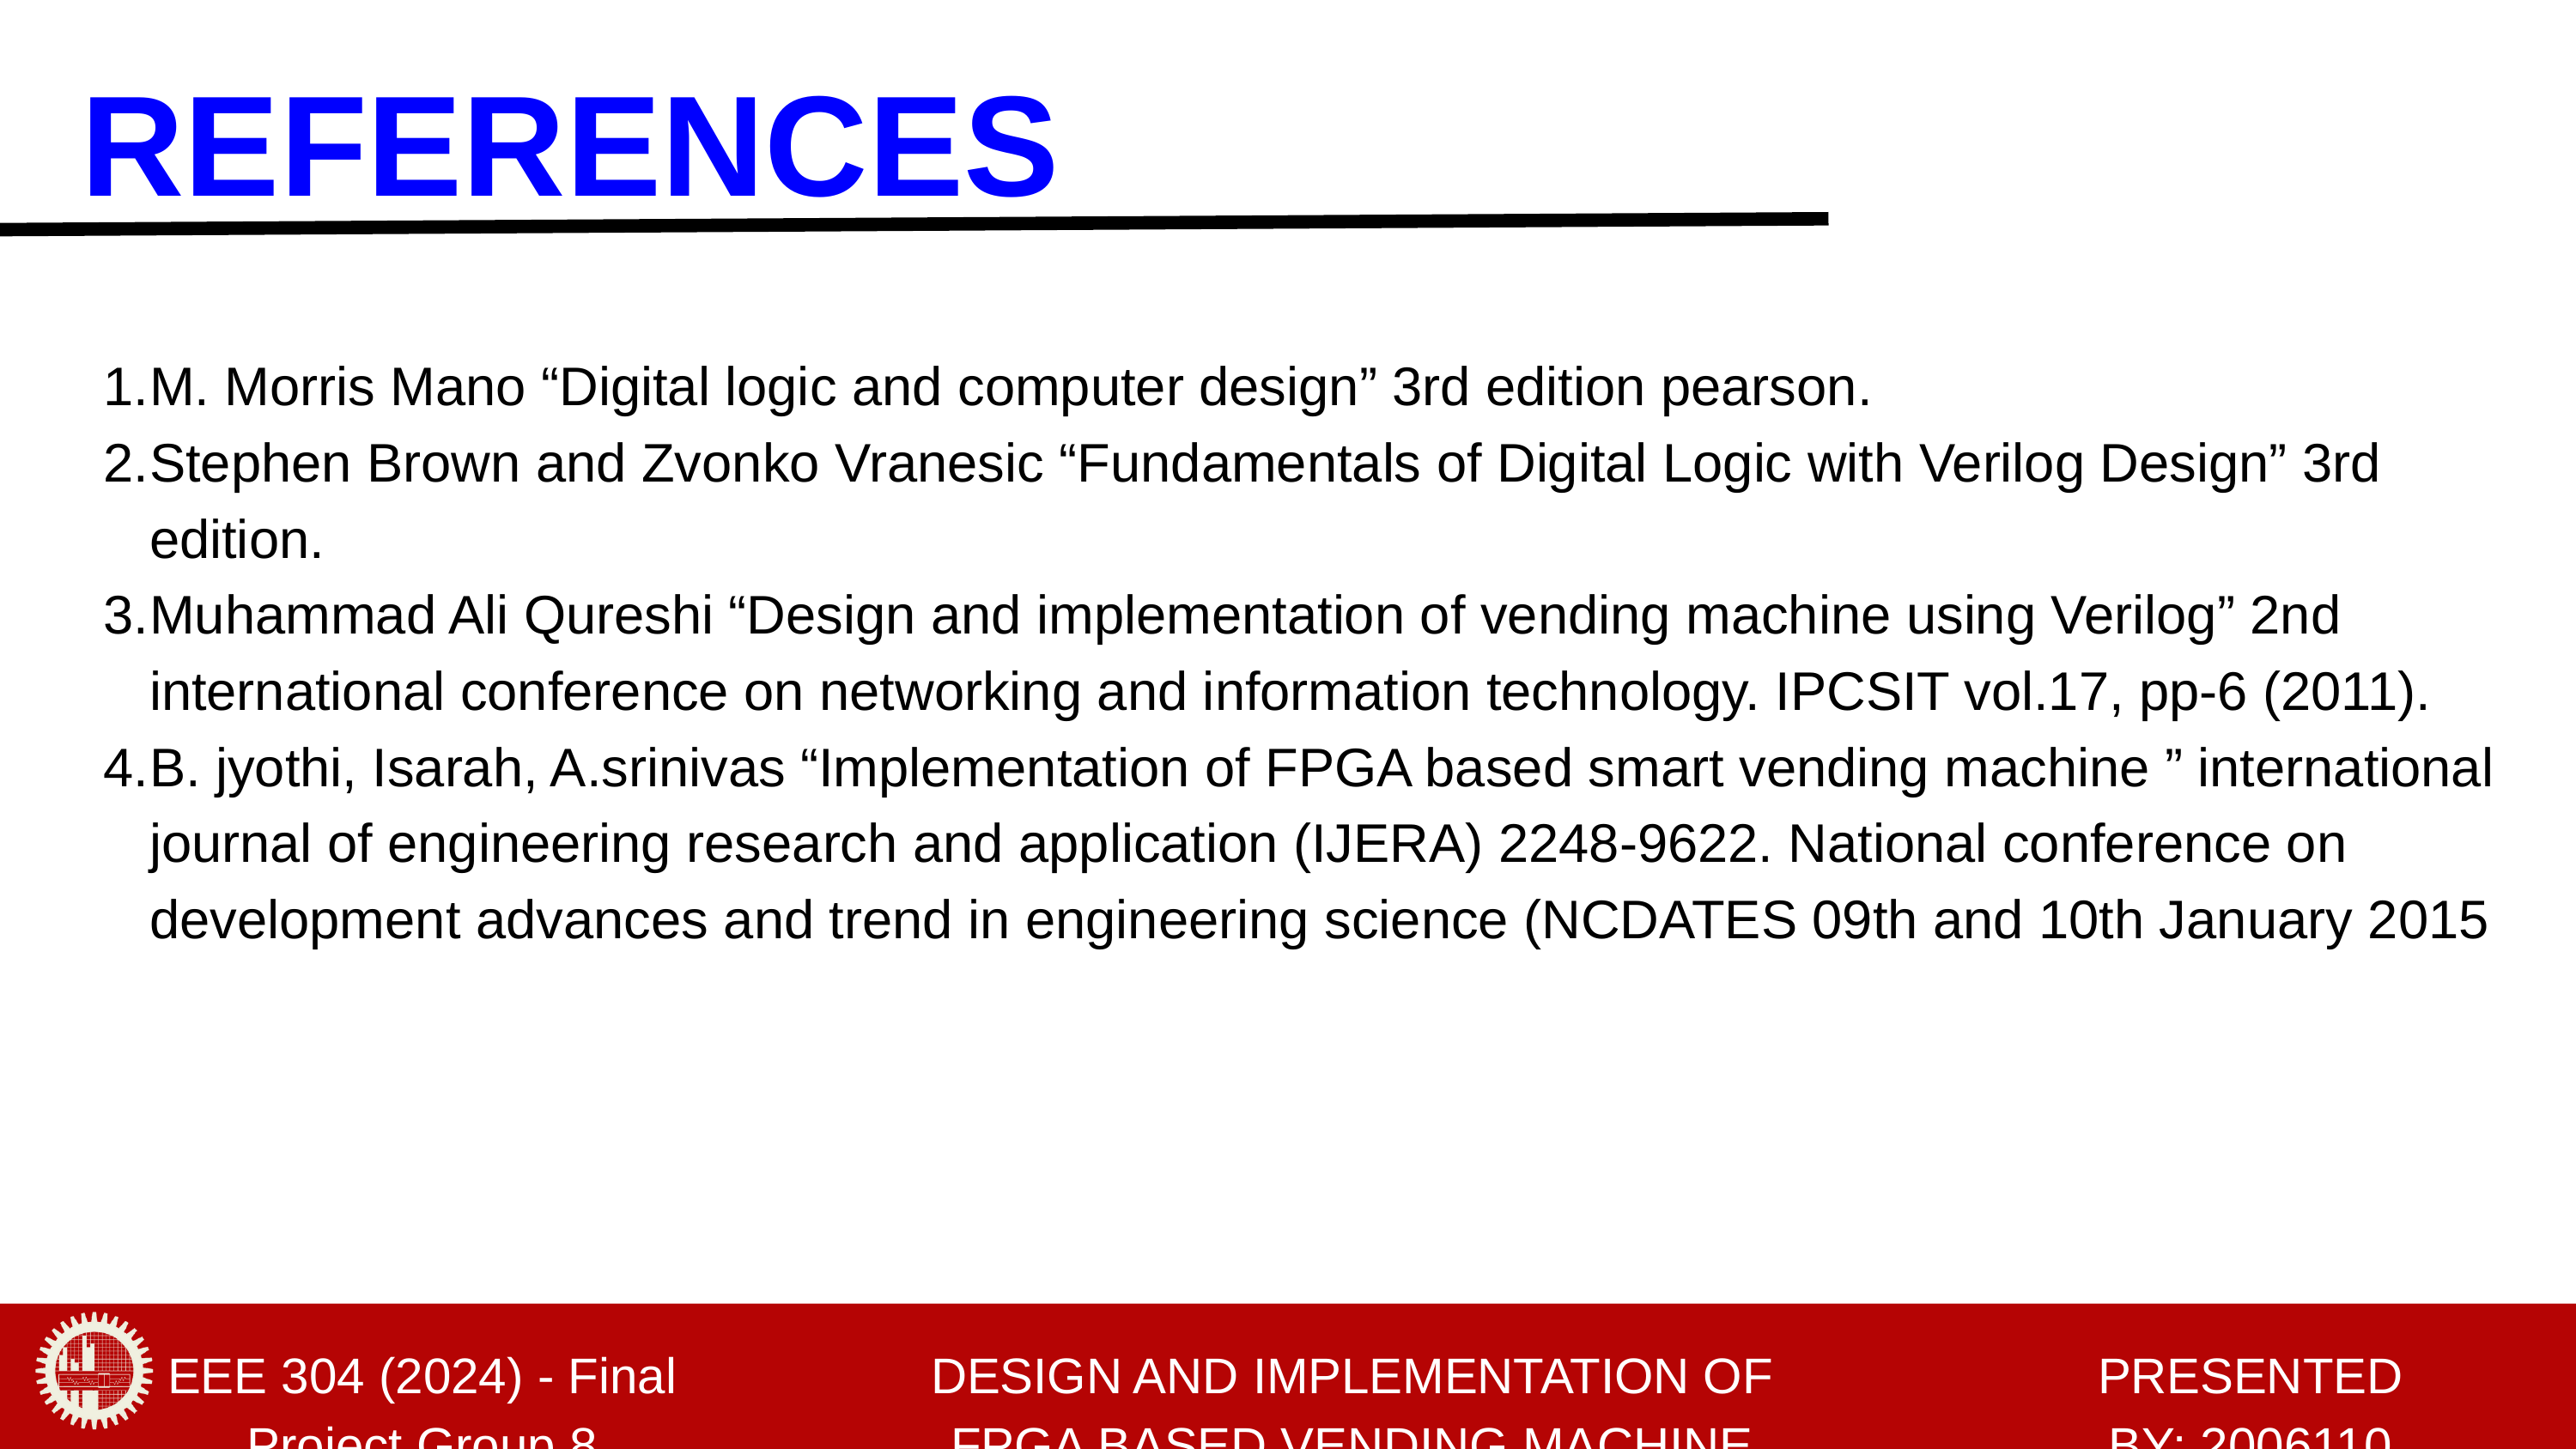

REFERENCES

M. Morris Mano “Digital logic and computer design” 3rd edition pearson.
Stephen Brown and Zvonko Vranesic “Fundamentals of Digital Logic with Verilog Design” 3rd edition.
Muhammad Ali Qureshi “Design and implementation of vending machine using Verilog” 2nd international conference on networking and information technology. IPCSIT vol.17, pp-6 (2011).
B. jyothi, Isarah, A.srinivas “Implementation of FPGA based smart vending machine ” international journal of engineering research and application (IJERA) 2248-9622. National conference on development advances and trend in engineering science (NCDATES 09th and 10th January 2015

EEE 304 (2024) - Final Project Group 8
DESIGN AND IMPLEMENTATION OF FPGA BASED VENDING MACHINE
PRESENTED BY: 2006110